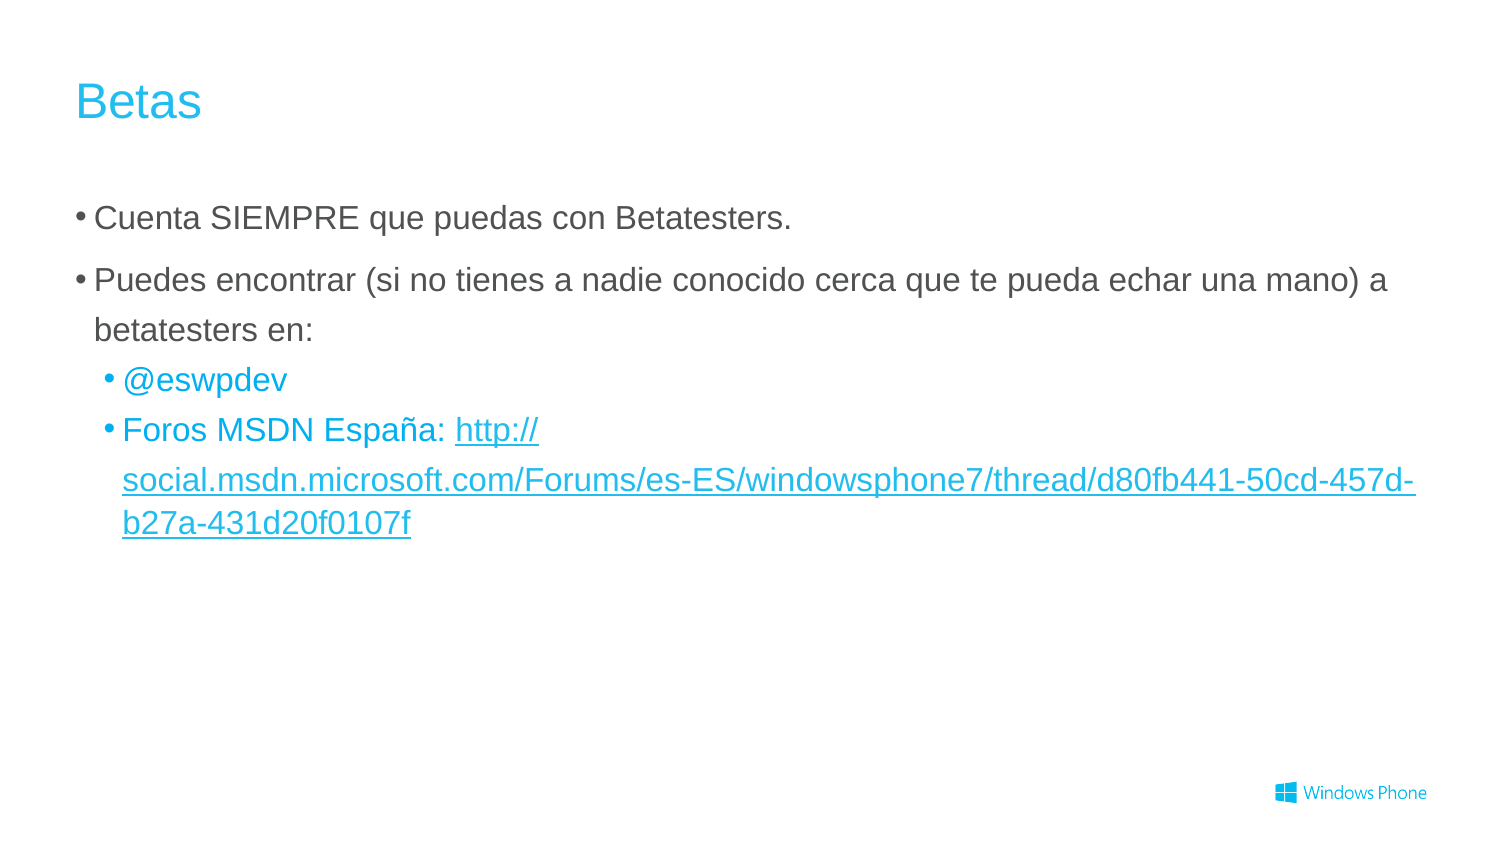

# Betas
Cuenta SIEMPRE que puedas con Betatesters.
Puedes encontrar (si no tienes a nadie conocido cerca que te pueda echar una mano) a betatesters en:
@eswpdev
Foros MSDN España: http://social.msdn.microsoft.com/Forums/es-ES/windowsphone7/thread/d80fb441-50cd-457d-b27a-431d20f0107f